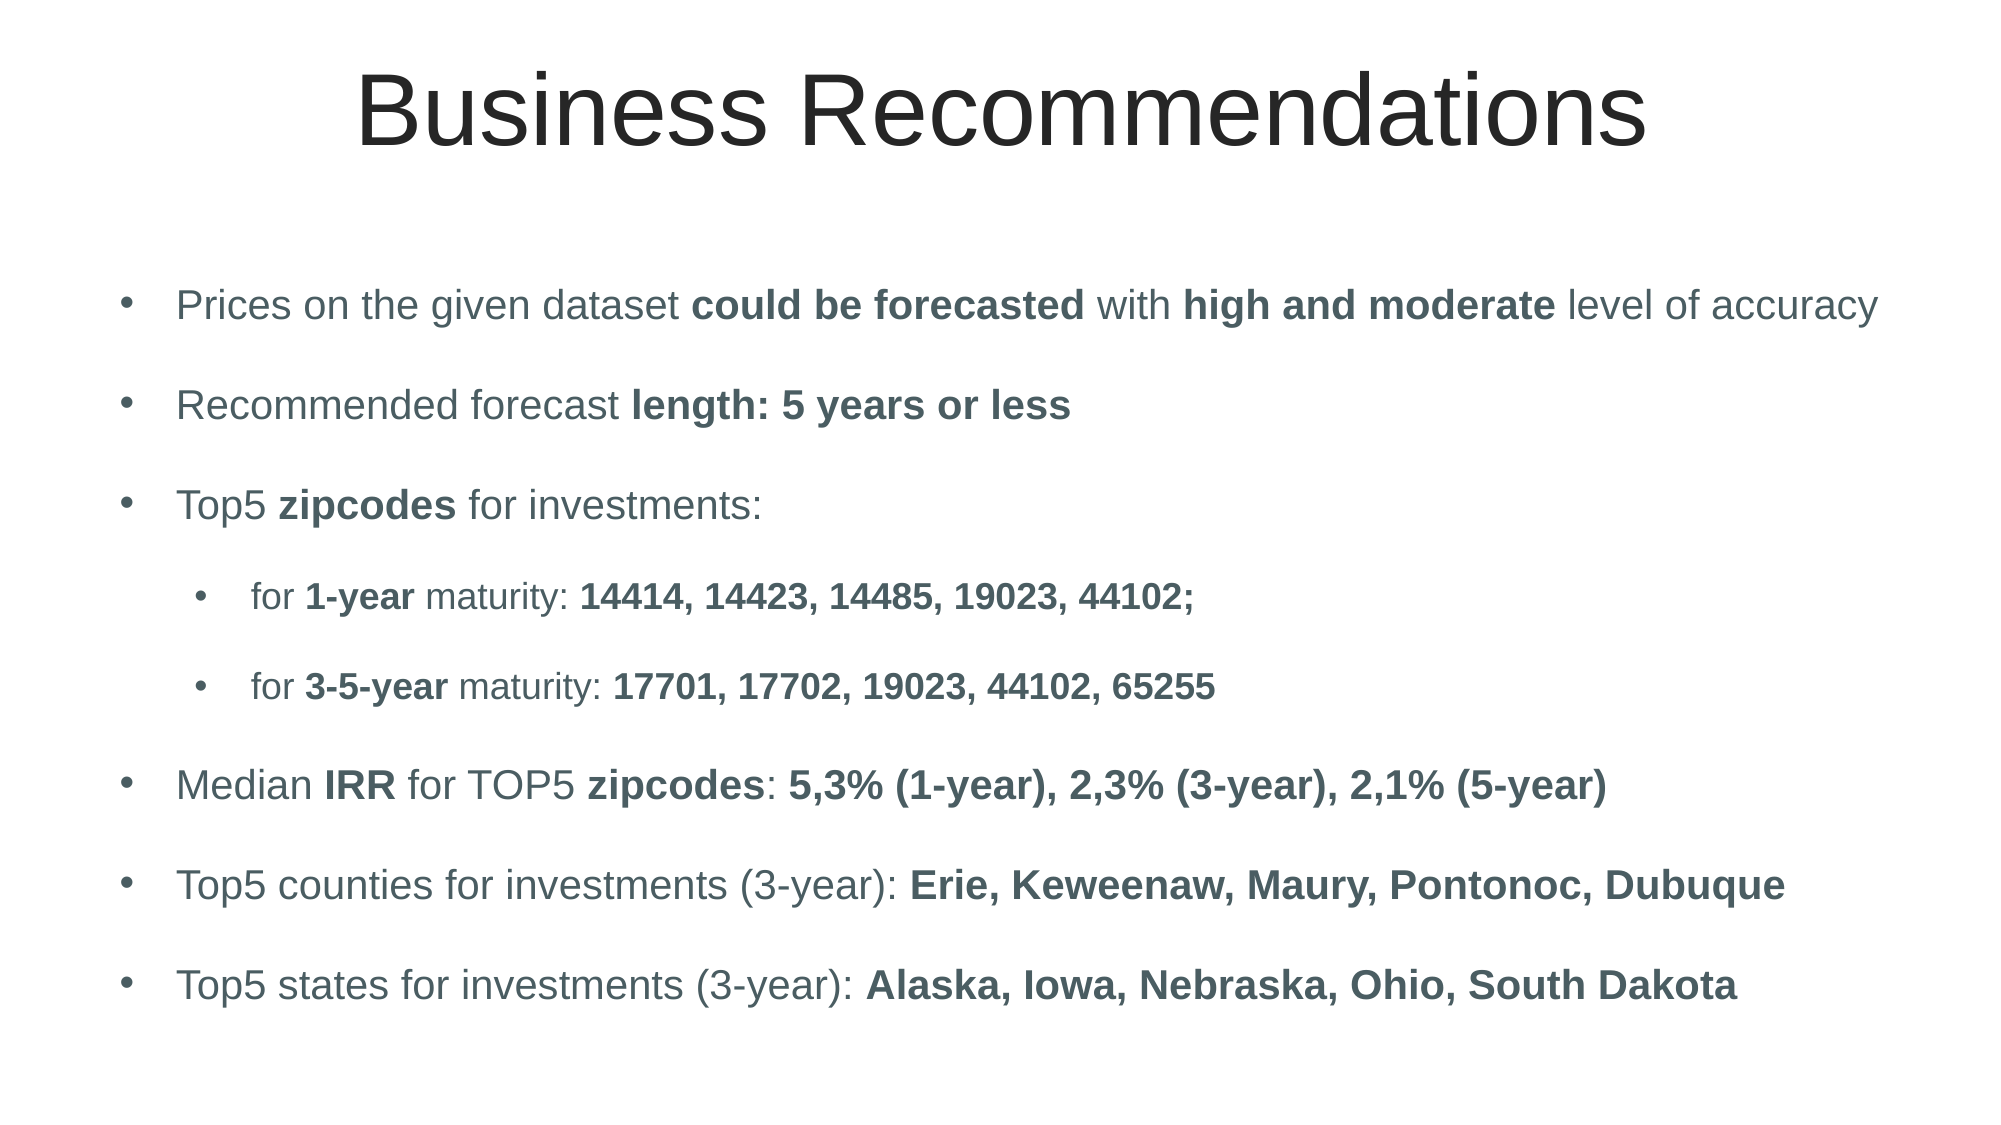

Business Recommendations
Prices on the given dataset could be forecasted with high and moderate level of accuracy
Recommended forecast length: 5 years or less
Top5 zipcodes for investments:
for 1-year maturity: 14414, 14423, 14485, 19023, 44102;
for 3-5-year maturity: 17701, 17702, 19023, 44102, 65255
Median IRR for TOP5 zipcodes: 5,3% (1-year), 2,3% (3-year), 2,1% (5-year)
Top5 counties for investments (3-year): Erie, Keweenaw, Maury, Pontonoc, Dubuque
Top5 states for investments (3-year): Alaska, Iowa, Nebraska, Ohio, South Dakota